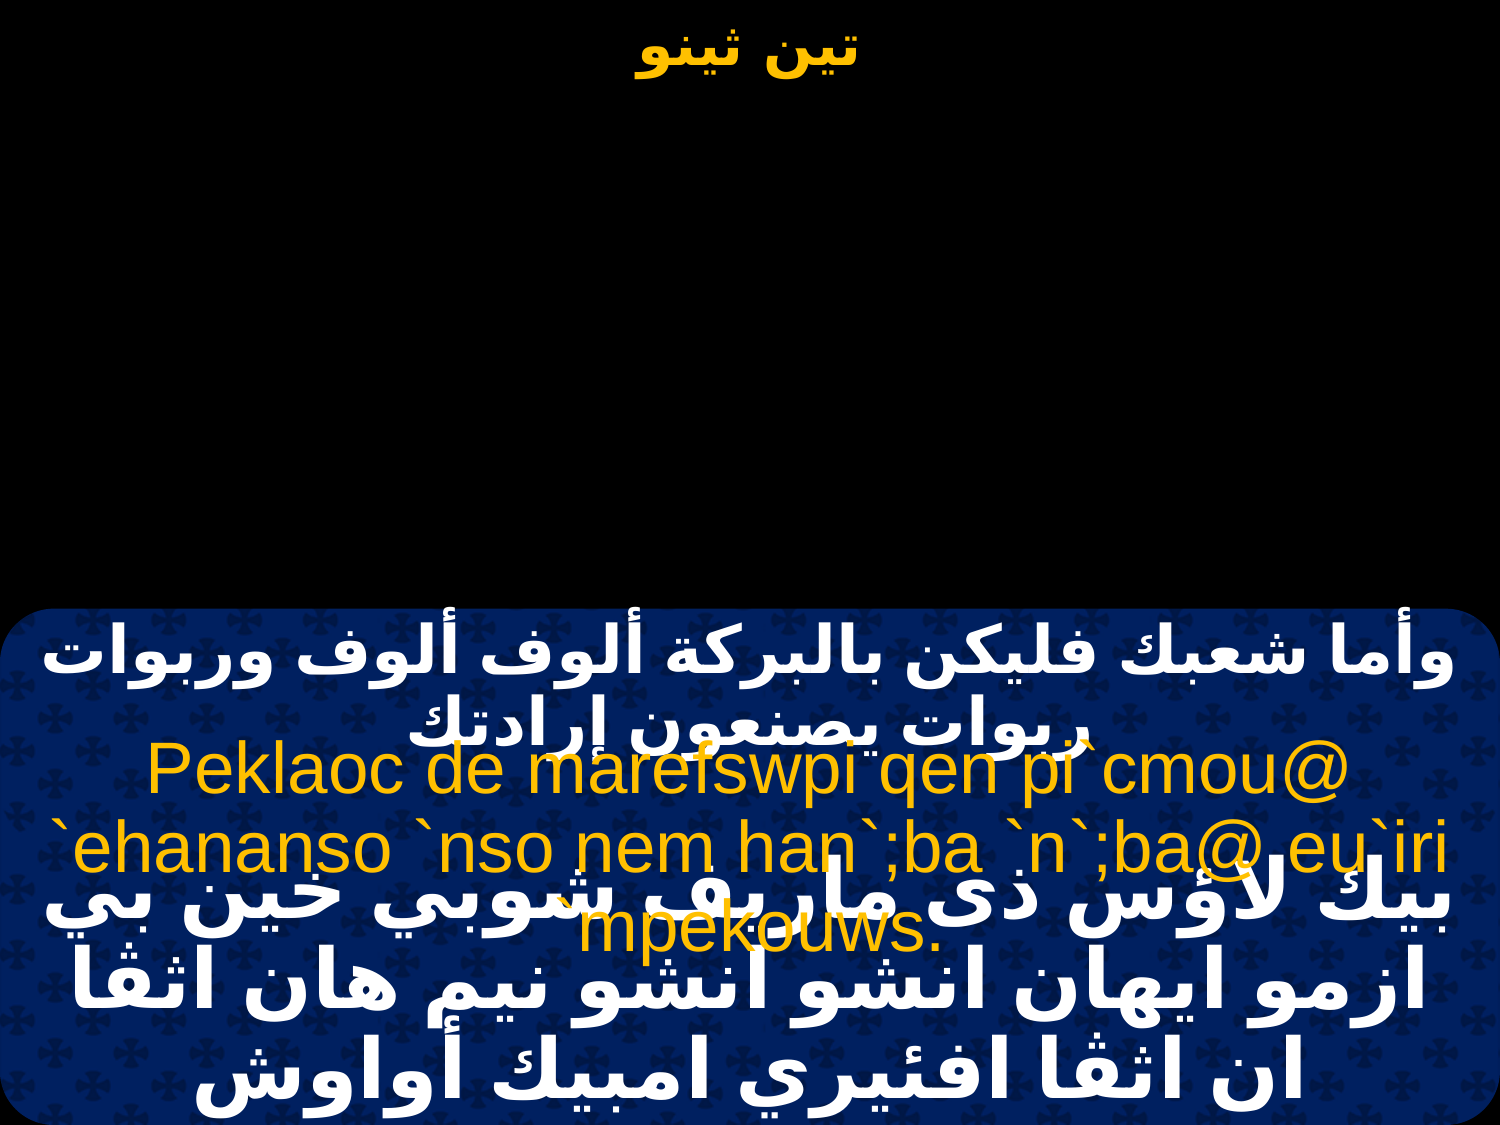

#
وأما شعبك فليكن بالبركة ألوف ألوف وربوات ربوات يصنعون إرادتك

Peklaoc de marefswpi qen pi`cmou@ `ehananso `nso nem han`;ba `n`;ba@ eu`iri `mpekouws.
بيك لاؤس ذى ماريف شوبي خين بي ازمو ايهان انشو انشو نيم هان اثڤا ان اثڤا افئيري امبيك أواوش